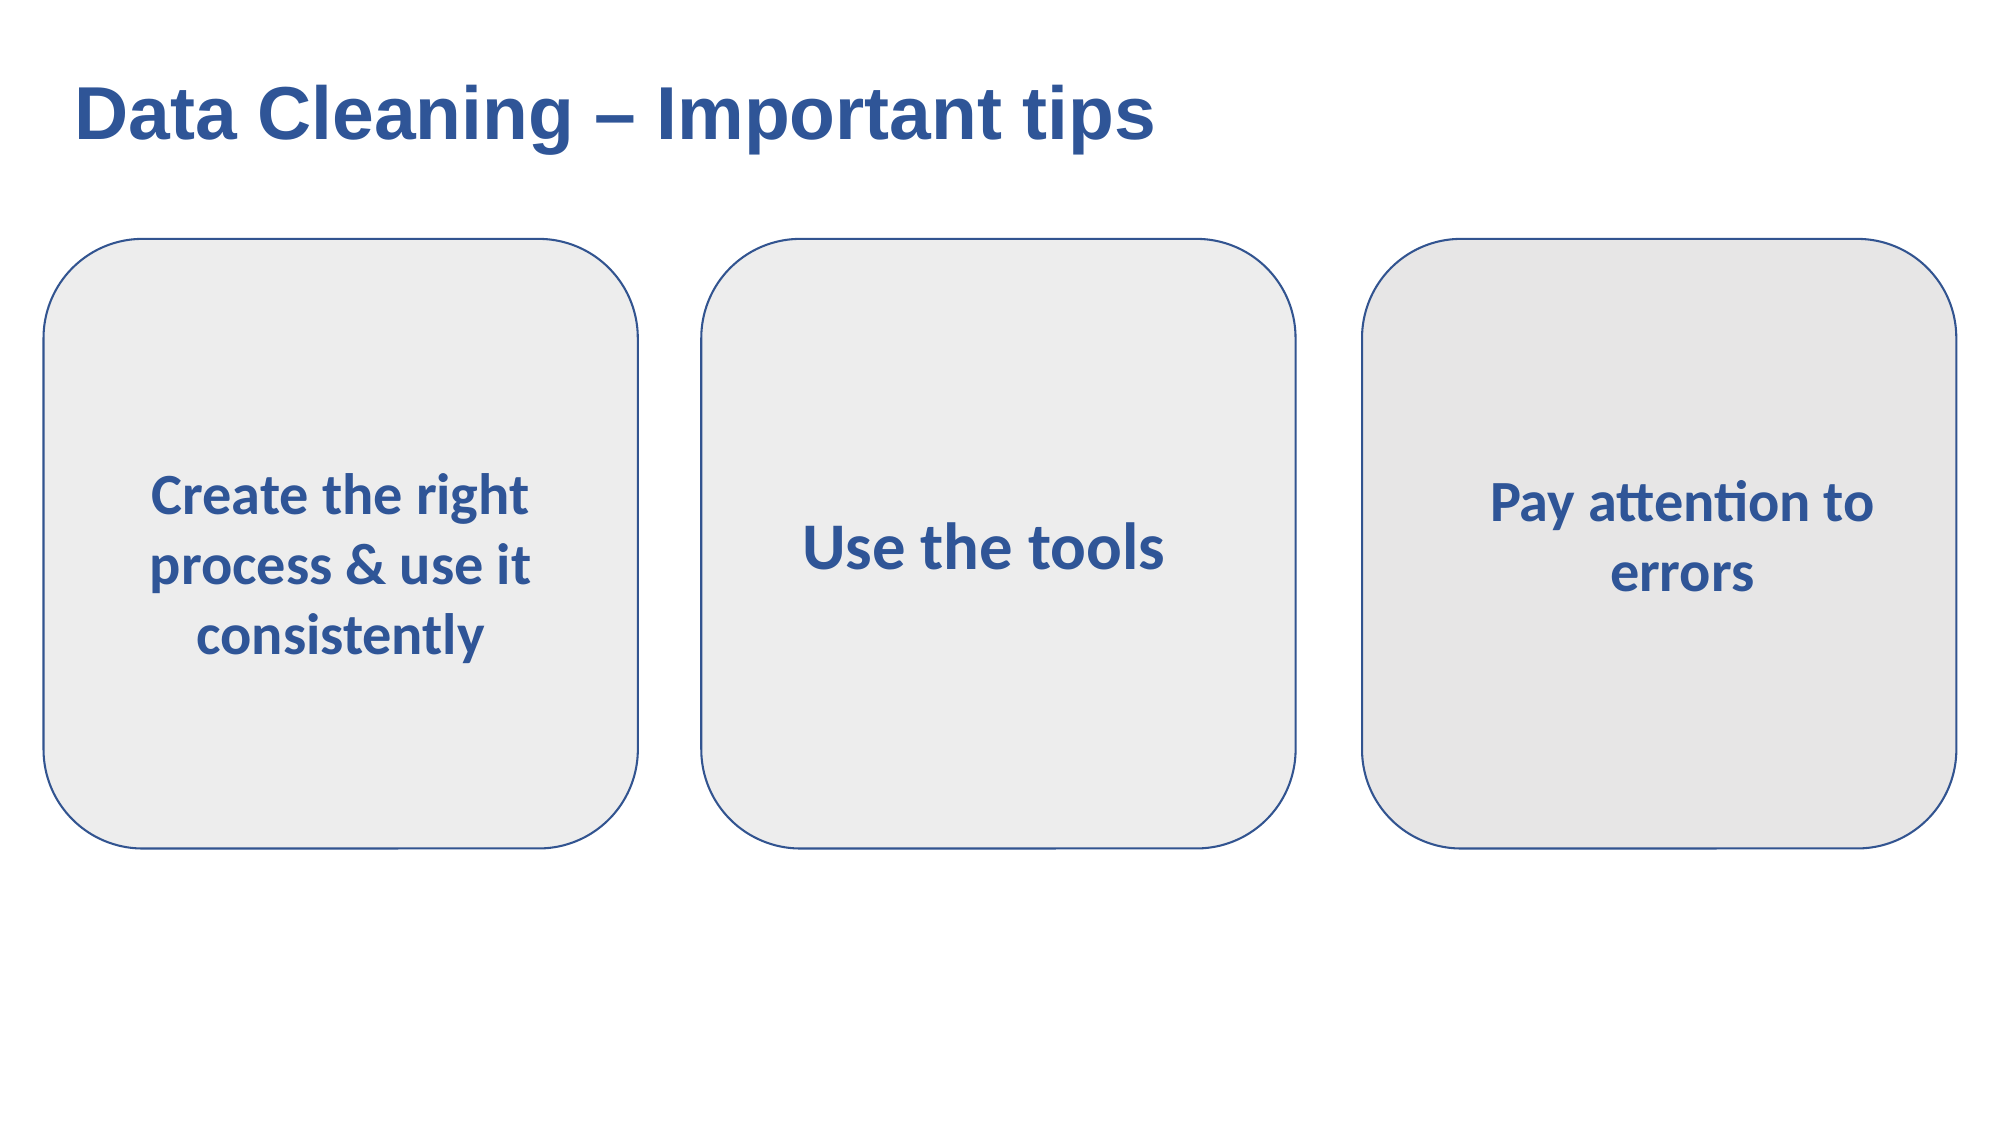

Data Cleaning – Important tips

Create the right process & use it consistently
Pay attention to errors
Use the tools